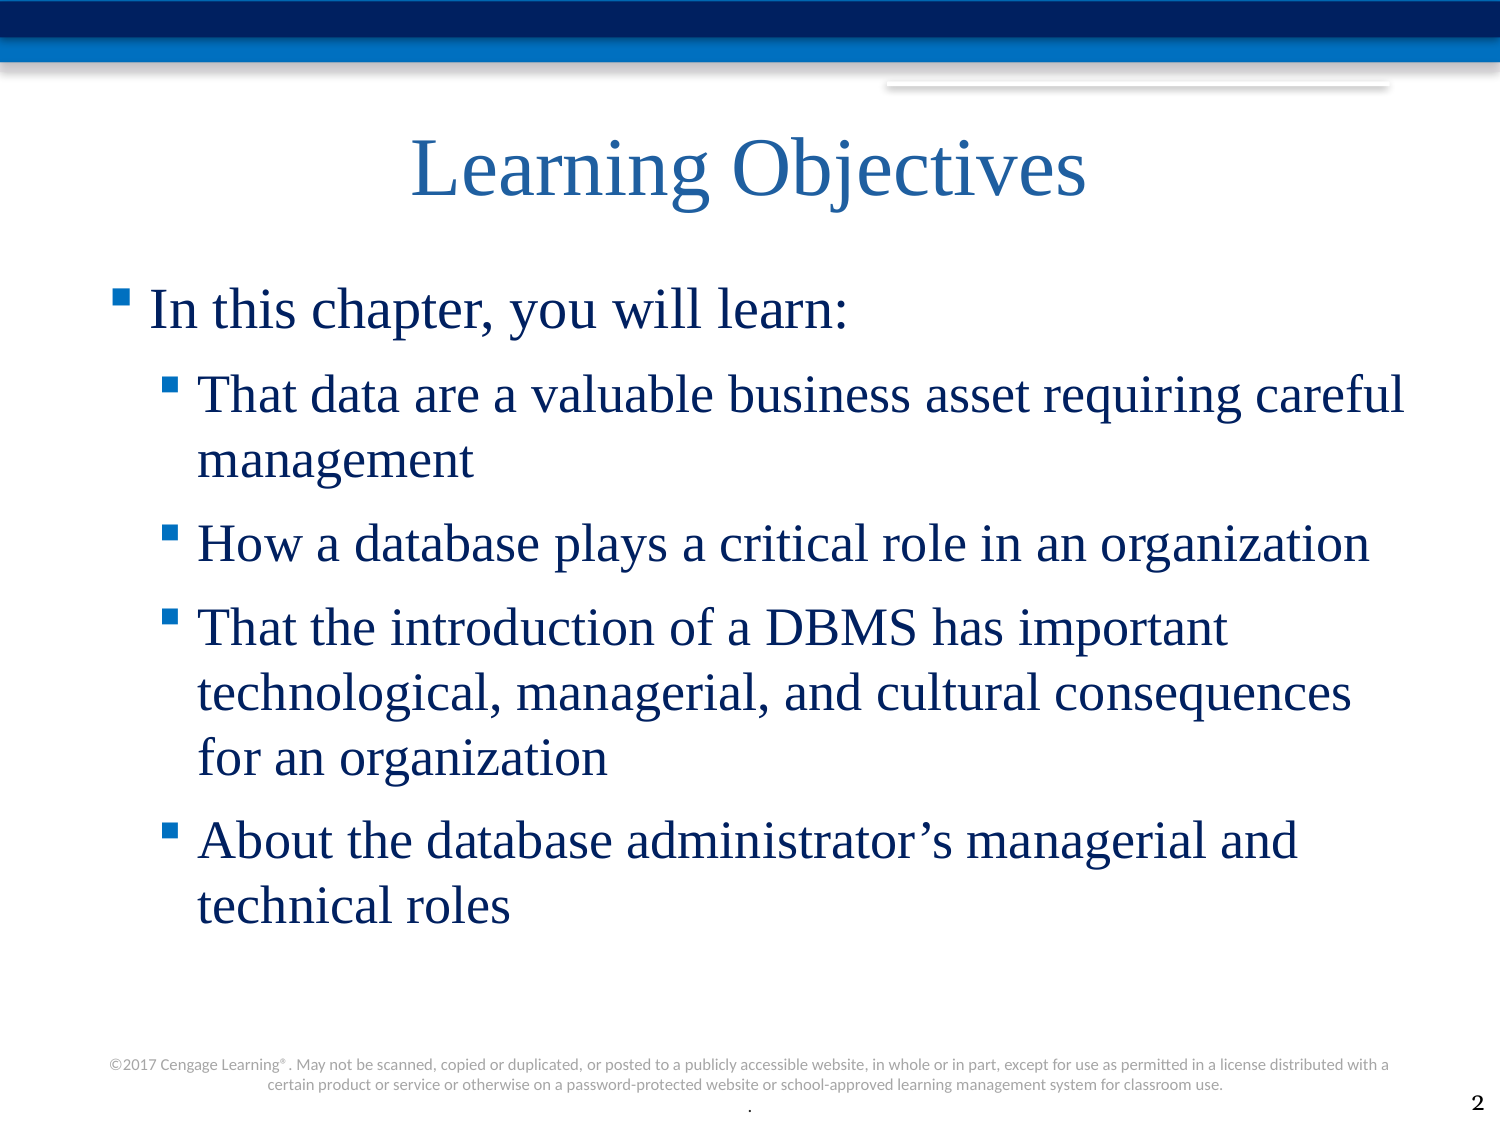

# Learning Objectives
In this chapter, you will learn:
That data are a valuable business asset requiring careful management
How a database plays a critical role in an organization
That the introduction of a DBMS has important technological, managerial, and cultural consequences for an organization
About the database administrator’s managerial and technical roles
2